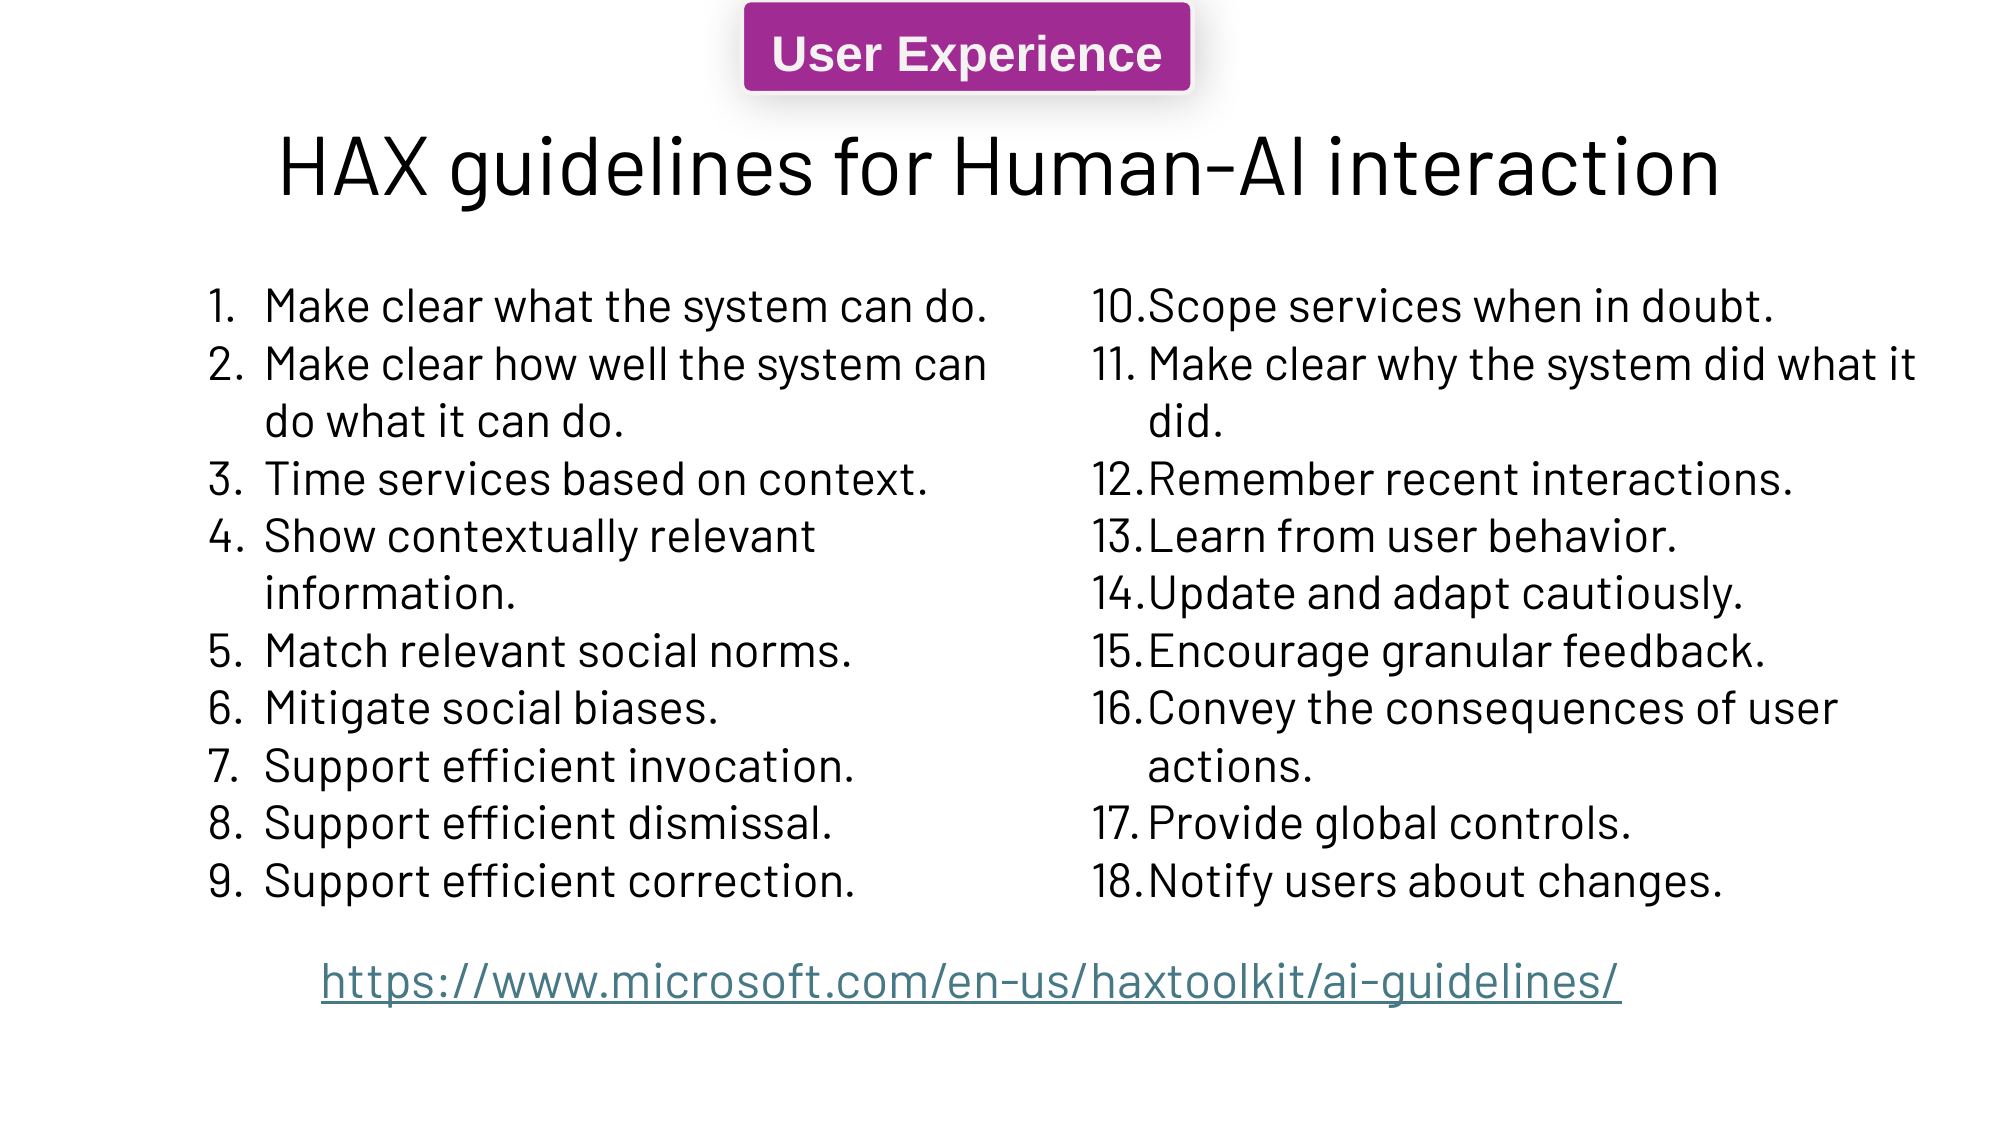

User Experience
# HAX guidelines for Human-AI interaction
Make clear what the system can do.
Make clear how well the system can do what it can do.
Time services based on context.
Show contextually relevant information.
Match relevant social norms.
Mitigate social biases.
Support efficient invocation.
Support efficient dismissal.
Support efficient correction.

Scope services when in doubt.
Make clear why the system did what it did.
Remember recent interactions.
Learn from user behavior.
Update and adapt cautiously.
Encourage granular feedback.
Convey the consequences of user actions.
Provide global controls.
Notify users about changes.
https://www.microsoft.com/en-us/haxtoolkit/ai-guidelines/